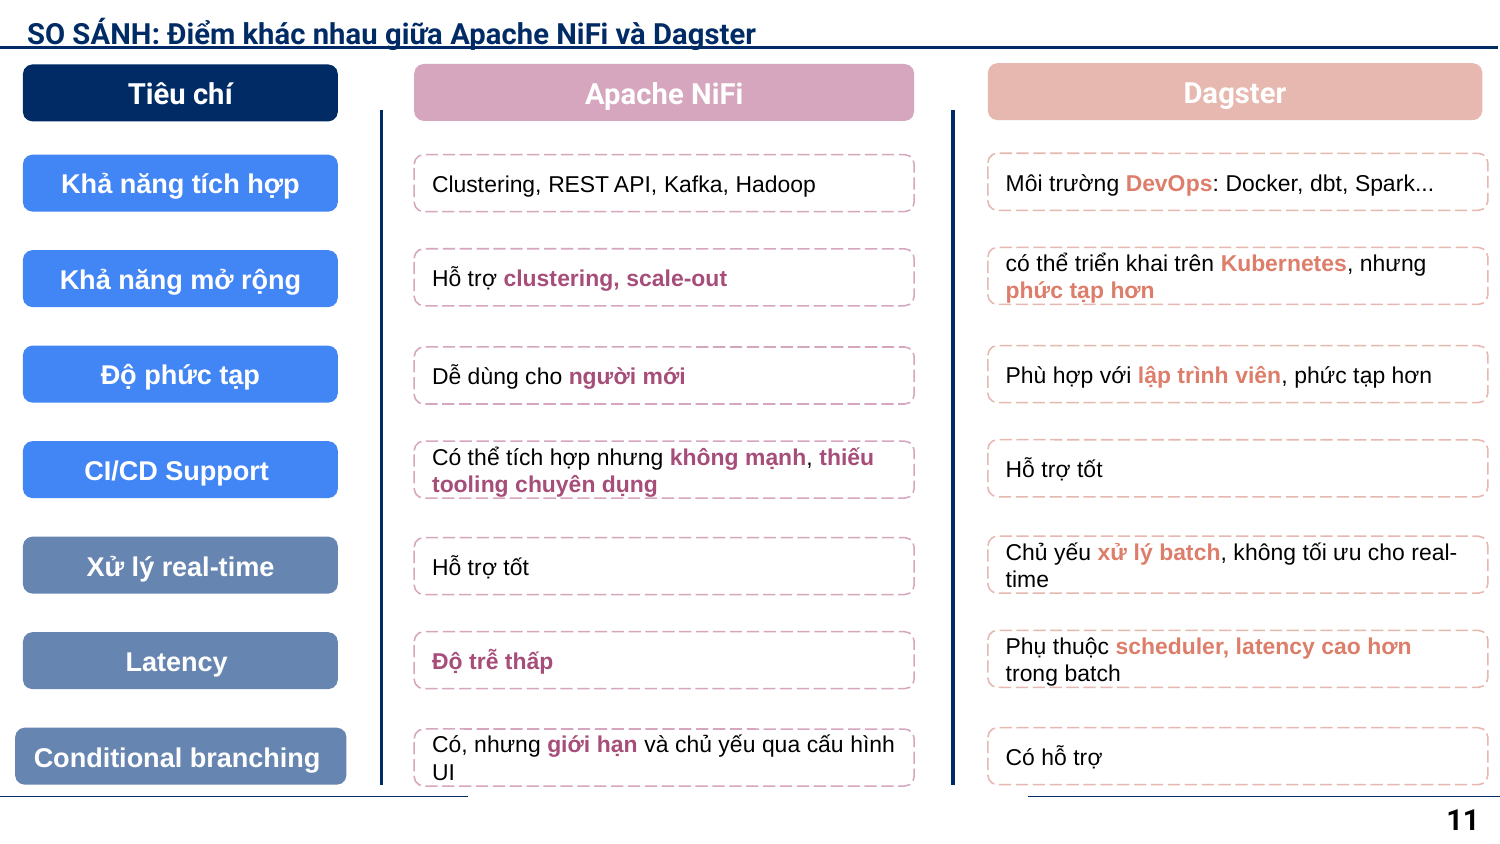

SO SÁNH: Điểm khác nhau giữa Apache NiFi và Dagster
Dagster
Apache NiFi
Tiêu chí
Môi trường DevOps: Docker, dbt, Spark...
Khả năng tích hợp
Clustering, REST API, Kafka, Hadoop
có thể triển khai trên Kubernetes, nhưng phức tạp hơn
Hỗ trợ clustering, scale-out
Khả năng mở rộng
Độ phức tạp
Phù hợp với lập trình viên, phức tạp hơn
Dễ dùng cho người mới
Hỗ trợ tốt
CI/CD Support
Có thể tích hợp nhưng không mạnh, thiếu tooling chuyên dụng
Chủ yếu xử lý batch, không tối ưu cho real-time
Xử lý real-time
Hỗ trợ tốt
Phụ thuộc scheduler, latency cao hơn
trong batch
Độ trễ thấp
Latency
Conditional branching
Có hỗ trợ
Có, nhưng giới hạn và chủ yếu qua cấu hình UI
11